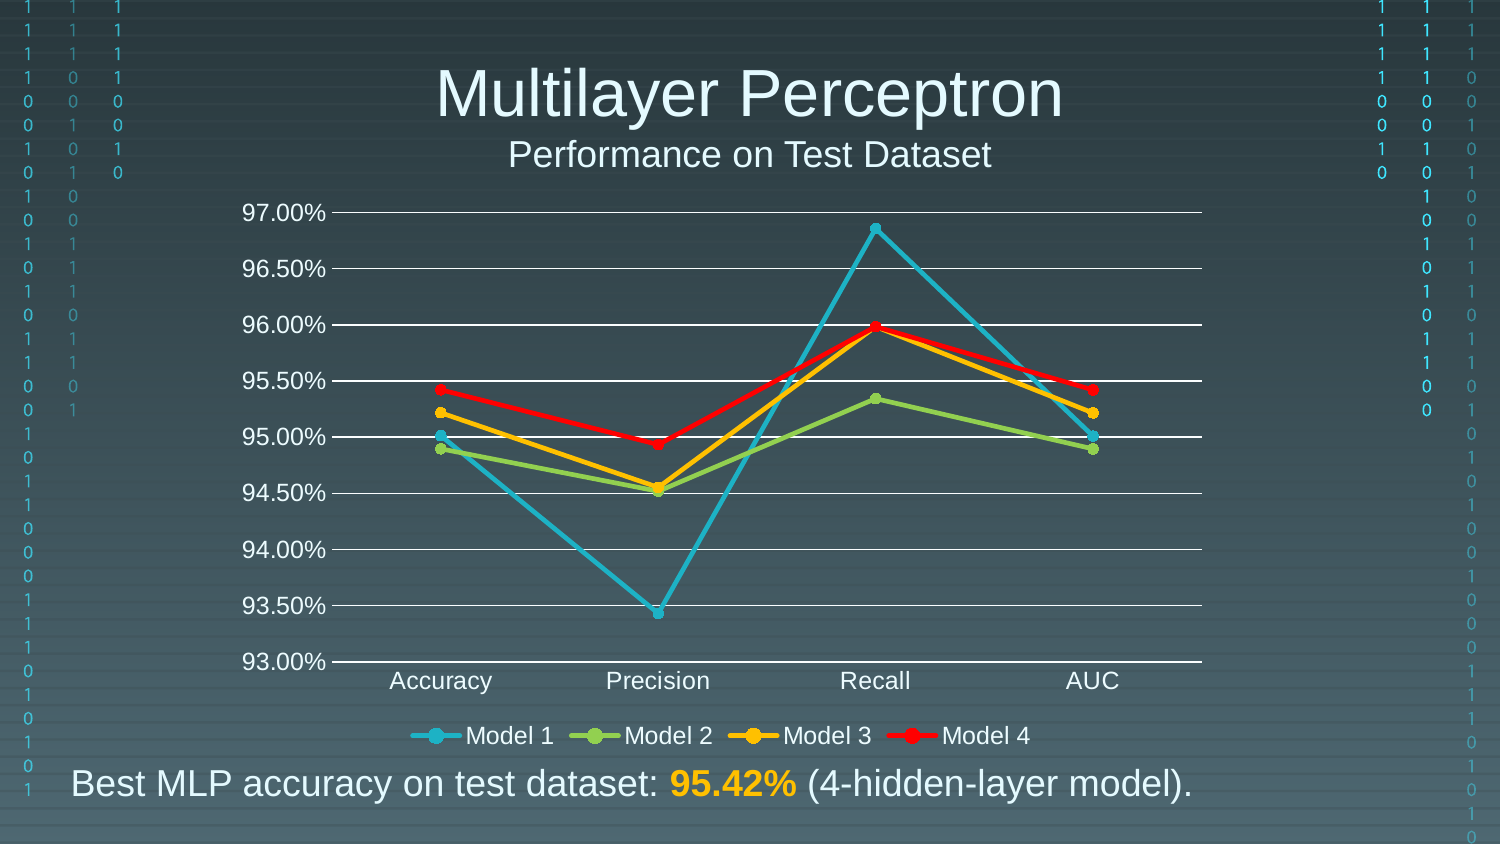

# Multilayer Perceptron Performance on Test Dataset

### Chart

| Category | Model 1 | Model 2 | Model 3 | Model 4 |
|---|---|---|---|---|
| Accuracy | 0.9501312335958 | 0.94896471274424 | 0.95217264508603 | 0.954214056576261 |
| Precision | 0.934306569343065 | 0.945181765724177 | 0.945527522935779 | 0.949337938975244 |
| Recall | 0.968568102444703 | 0.953434225844004 | 0.959837019790454 | 0.959837019790454 |
| AUC | 0.950093519369633 | 0.948955569964667 | 0.952156966937892 | 0.954202554313695 |

Best MLP accuracy on test dataset: 95.42% (4-hidden-layer model).